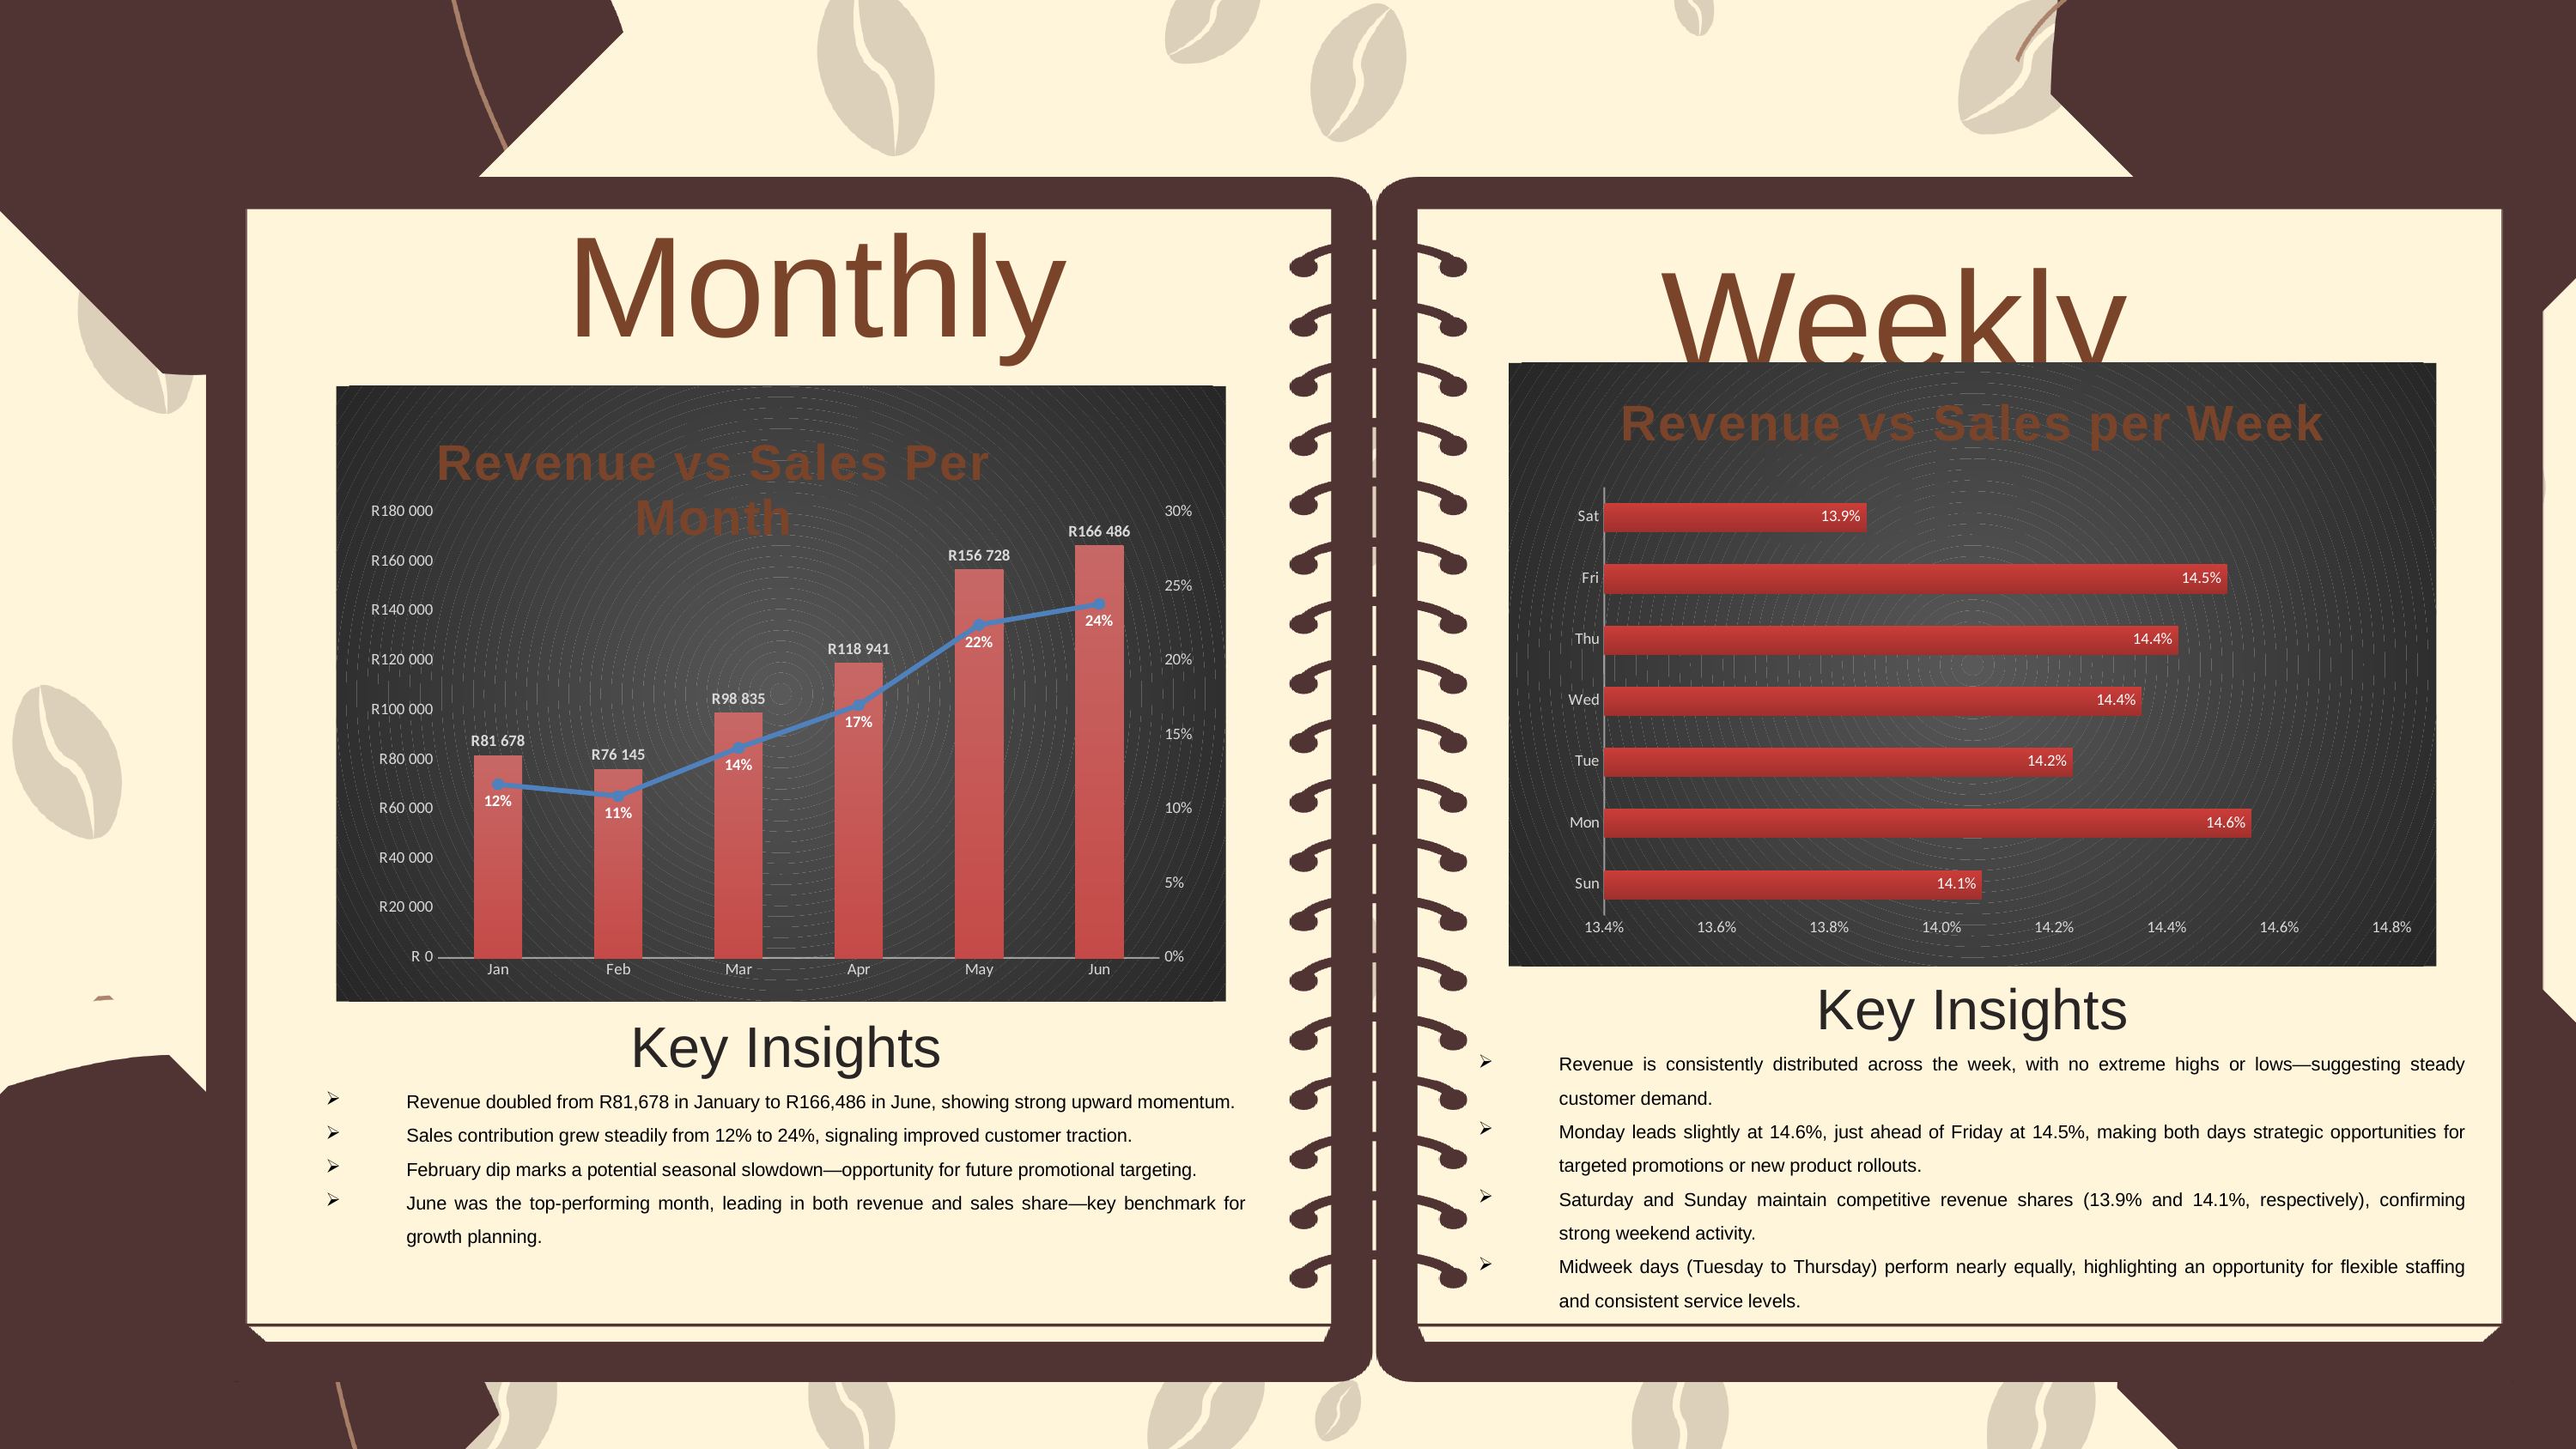

Monthly Sale
Weekly Sale

### Chart: Revenue vs Sales per Week

| Category | Total |
|---|---|
| Sun | 0.14071061110212546 |
| Mon | 0.14550012304448035 |
| Tue | 0.1423213869165701 |
| Wed | 0.1435486119714004 |
| Thu | 0.14419862912264286 |
| Fri | 0.14506469855790888 |
| Sat | 0.13865593928487202 |

### Chart: Revenue vs Sales Per Month

| Category | REVENUE2 | Qantities Sold |
|---|---|---|
| Jan | 81677.73999999955 | 0.11688079401804426 |
| Feb | 76145.18999999973 | 0.10896371848504698 |
| Mar | 98834.68 | 0.14143236425150085 |
| Apr | 118941.07999999981 | 0.17020460987000594 |
| May | 156727.7600000004 | 0.22427732492928457 |
| Jun | 166485.88000000035 | 0.2382411884461174 |
Key Insights
Revenue is consistently distributed across the week, with no extreme highs or lows—suggesting steady customer demand.
Monday leads slightly at 14.6%, just ahead of Friday at 14.5%, making both days strategic opportunities for targeted promotions or new product rollouts.
Saturday and Sunday maintain competitive revenue shares (13.9% and 14.1%, respectively), confirming strong weekend activity.
Midweek days (Tuesday to Thursday) perform nearly equally, highlighting an opportunity for flexible staffing and consistent service levels.
Key Insights
Revenue doubled from R81,678 in January to R166,486 in June, showing strong upward momentum.
Sales contribution grew steadily from 12% to 24%, signaling improved customer traction.
February dip marks a potential seasonal slowdown—opportunity for future promotional targeting.
June was the top-performing month, leading in both revenue and sales share—key benchmark for growth planning.